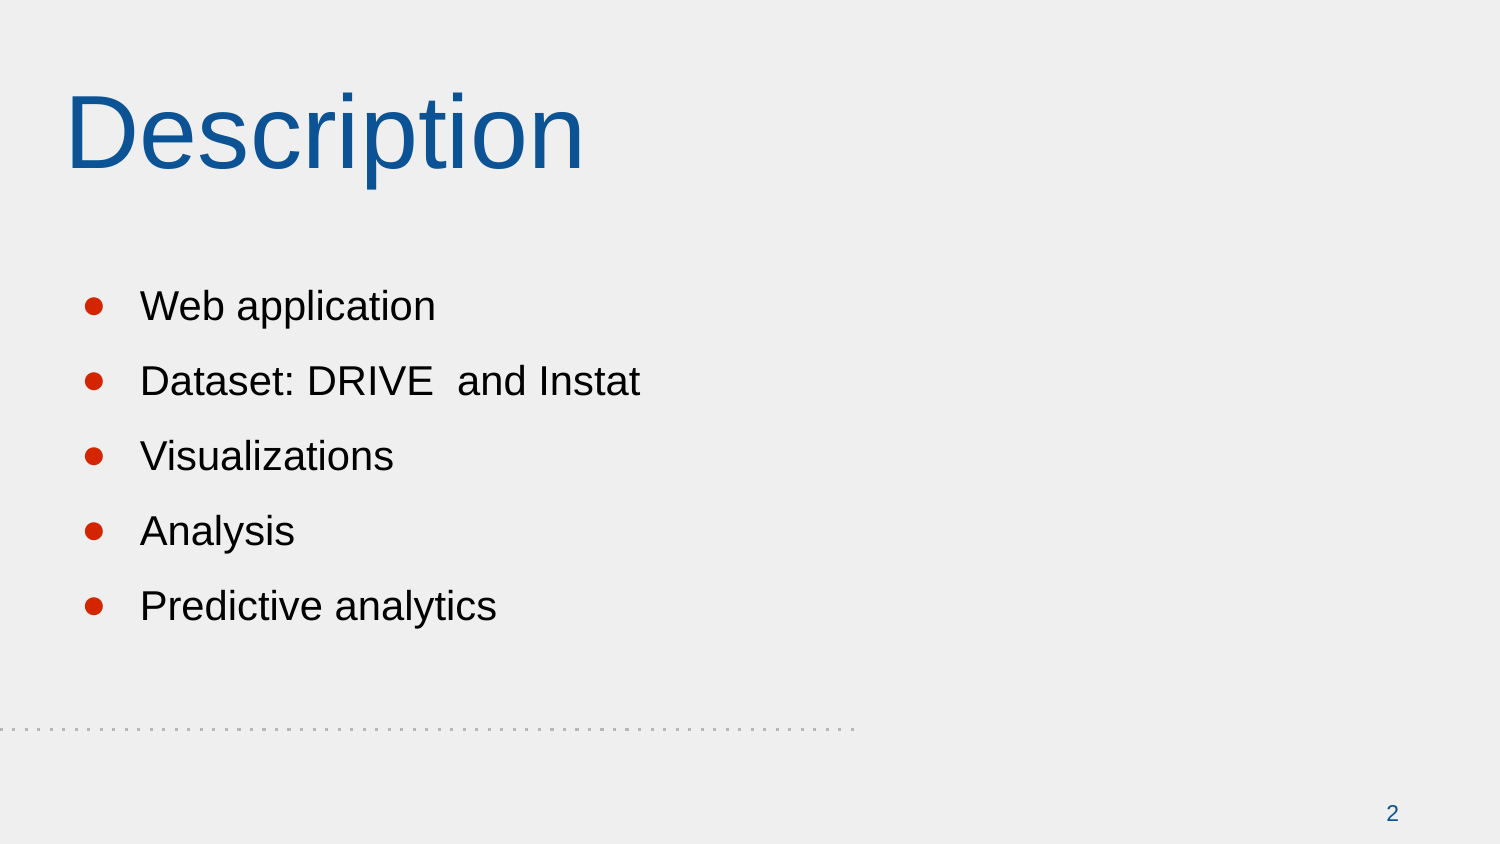

# Description
Web application
Dataset: DRIVE  and Instat
Visualizations
Analysis
Predictive analytics

2